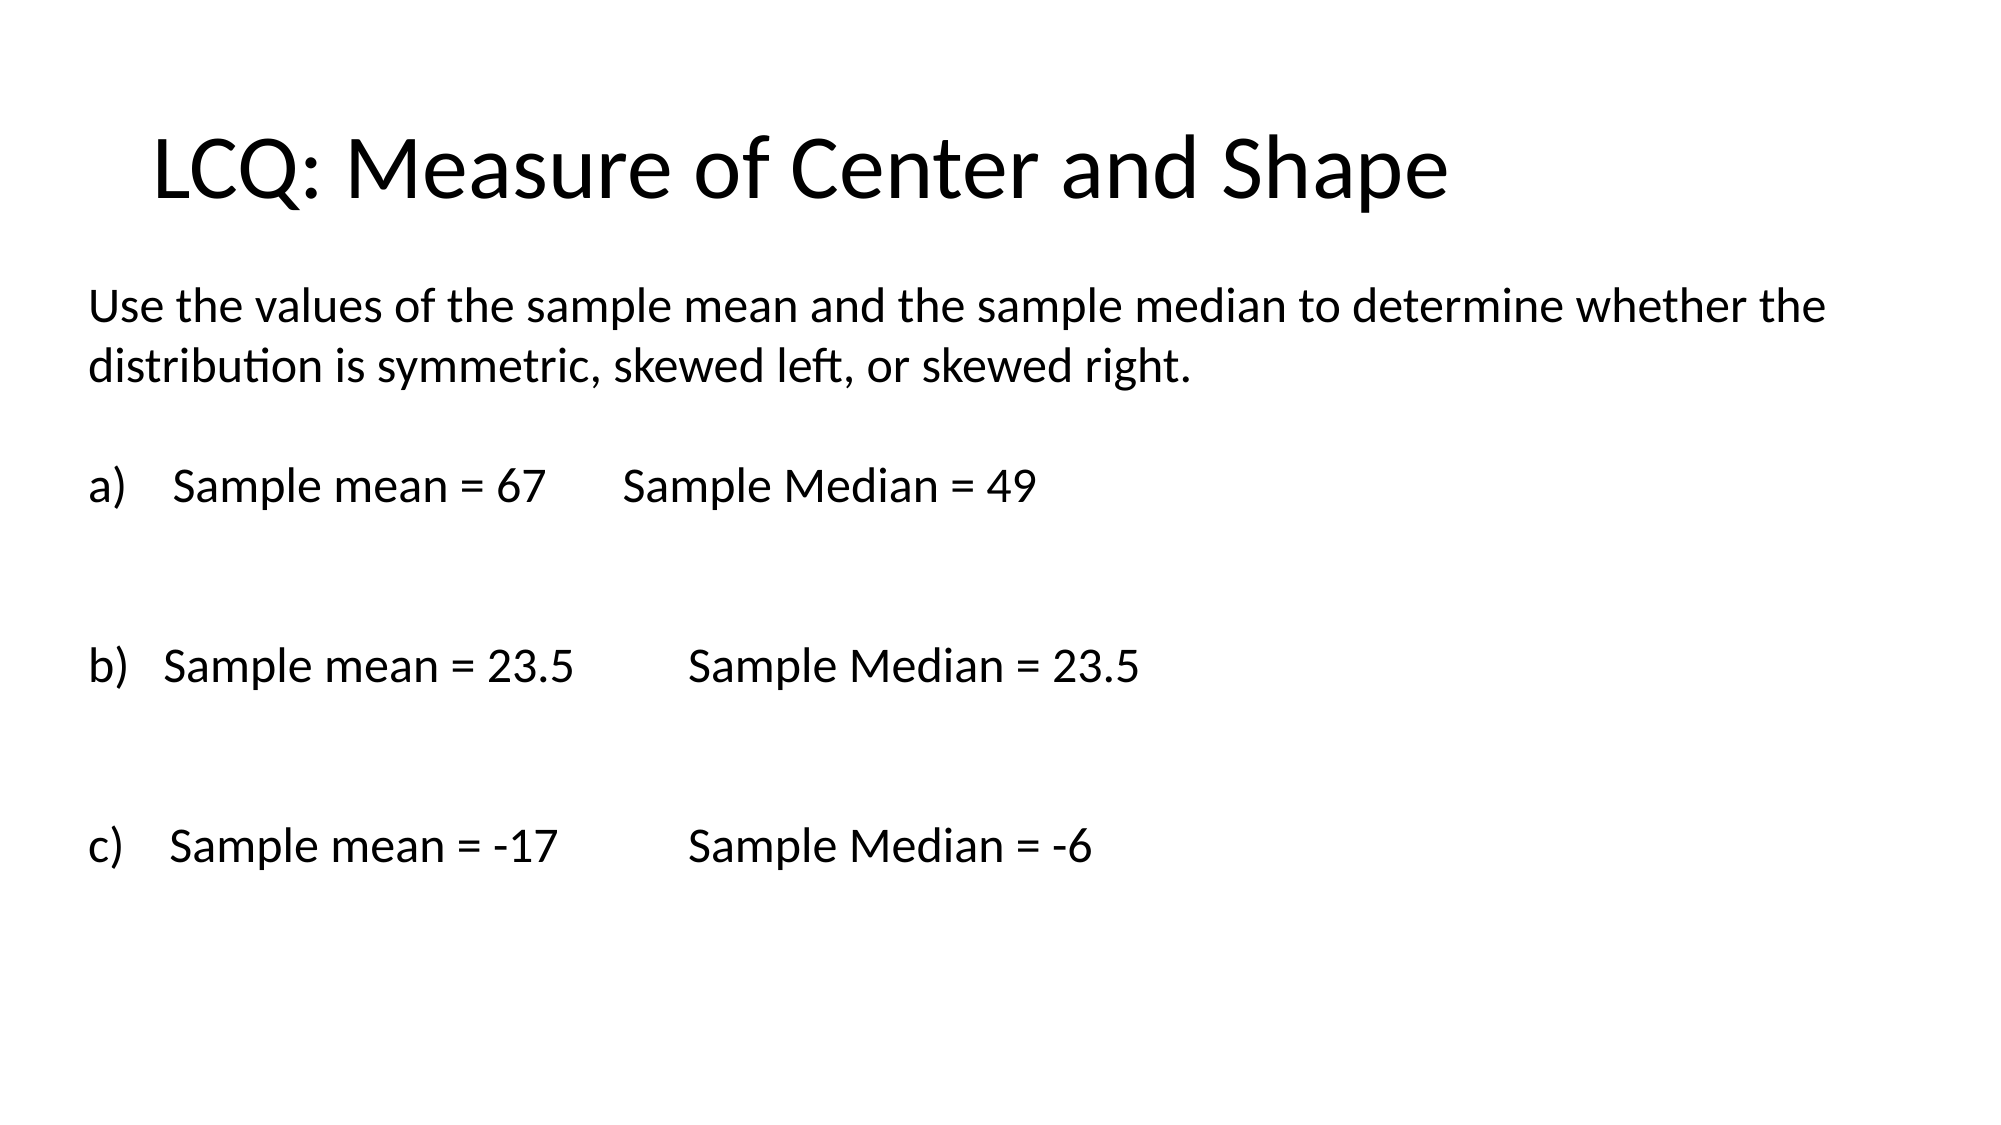

# LCQ: Measure of Center and Shape
Use the values of the sample mean and the sample median to determine whether the distribution is symmetric, skewed left, or skewed right.

Sample mean = 67 	Sample Median = 49

b)   Sample mean = 23.5	Sample Median = 23.5

c)    Sample mean = -17	Sample Median = -6